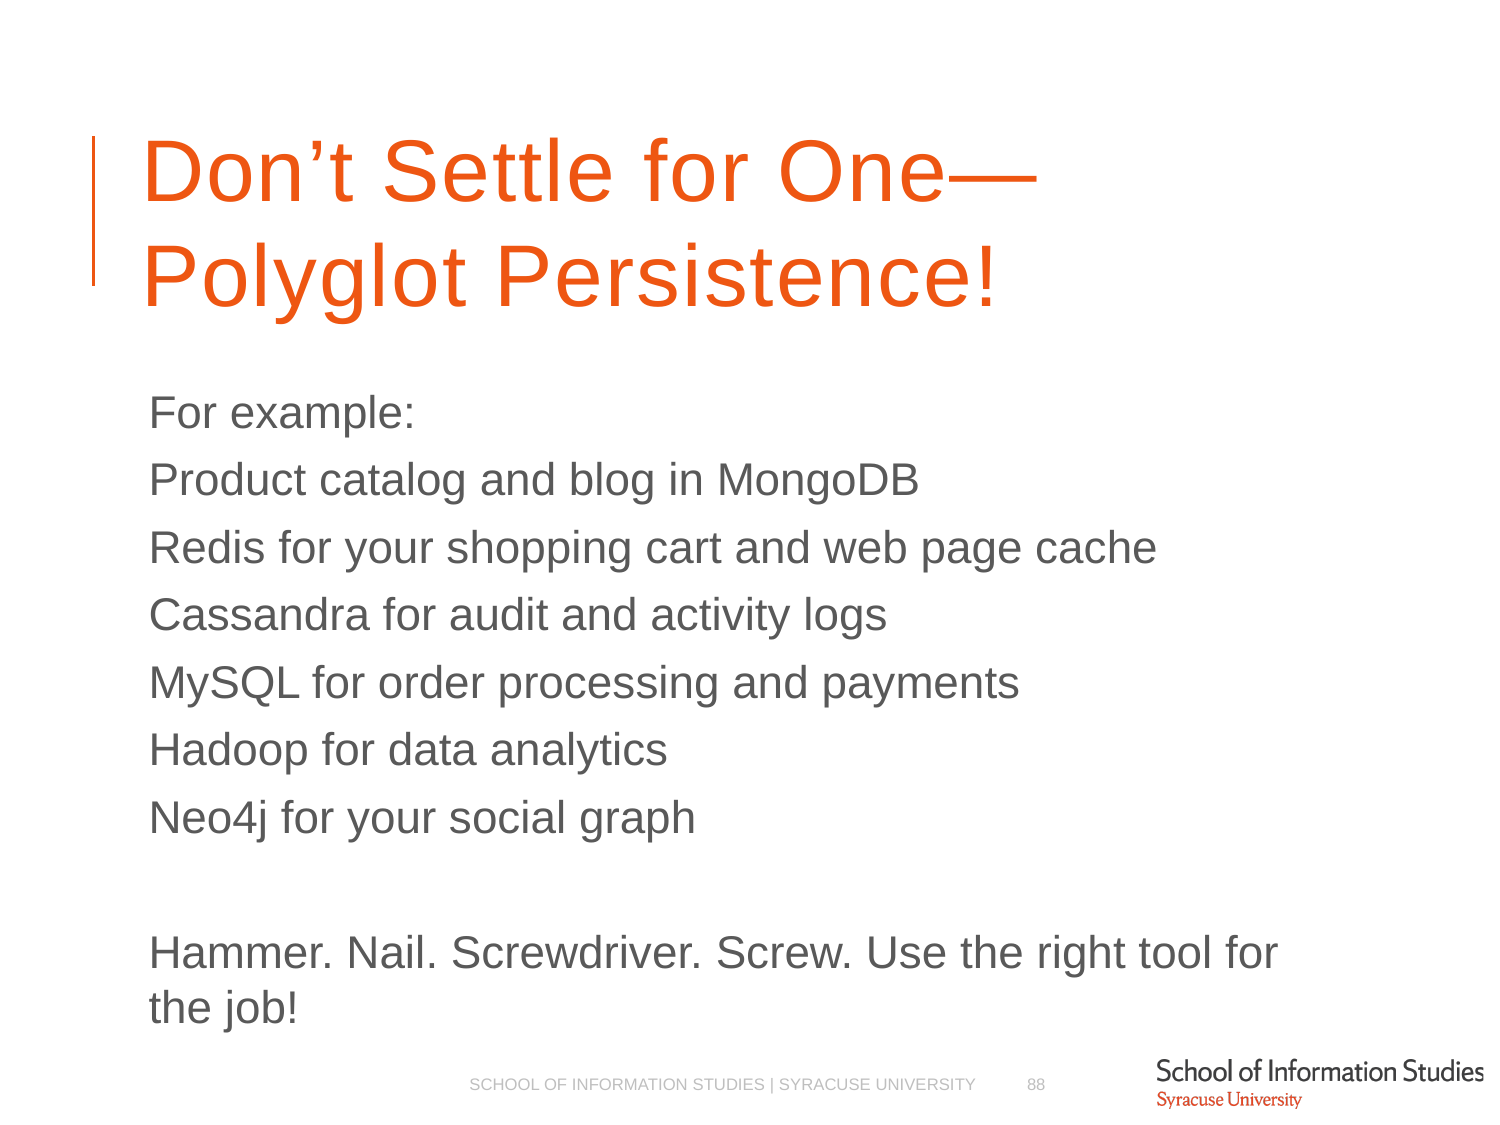

# Don’t Settle for One— Polyglot Persistence!
For example:
Product catalog and blog in MongoDB
Redis for your shopping cart and web page cache
Cassandra for audit and activity logs
MySQL for order processing and payments
Hadoop for data analytics
Neo4j for your social graph

Hammer. Nail. Screwdriver. Screw. Use the right tool for the job!
School of Information Studies | Syracuse University
88